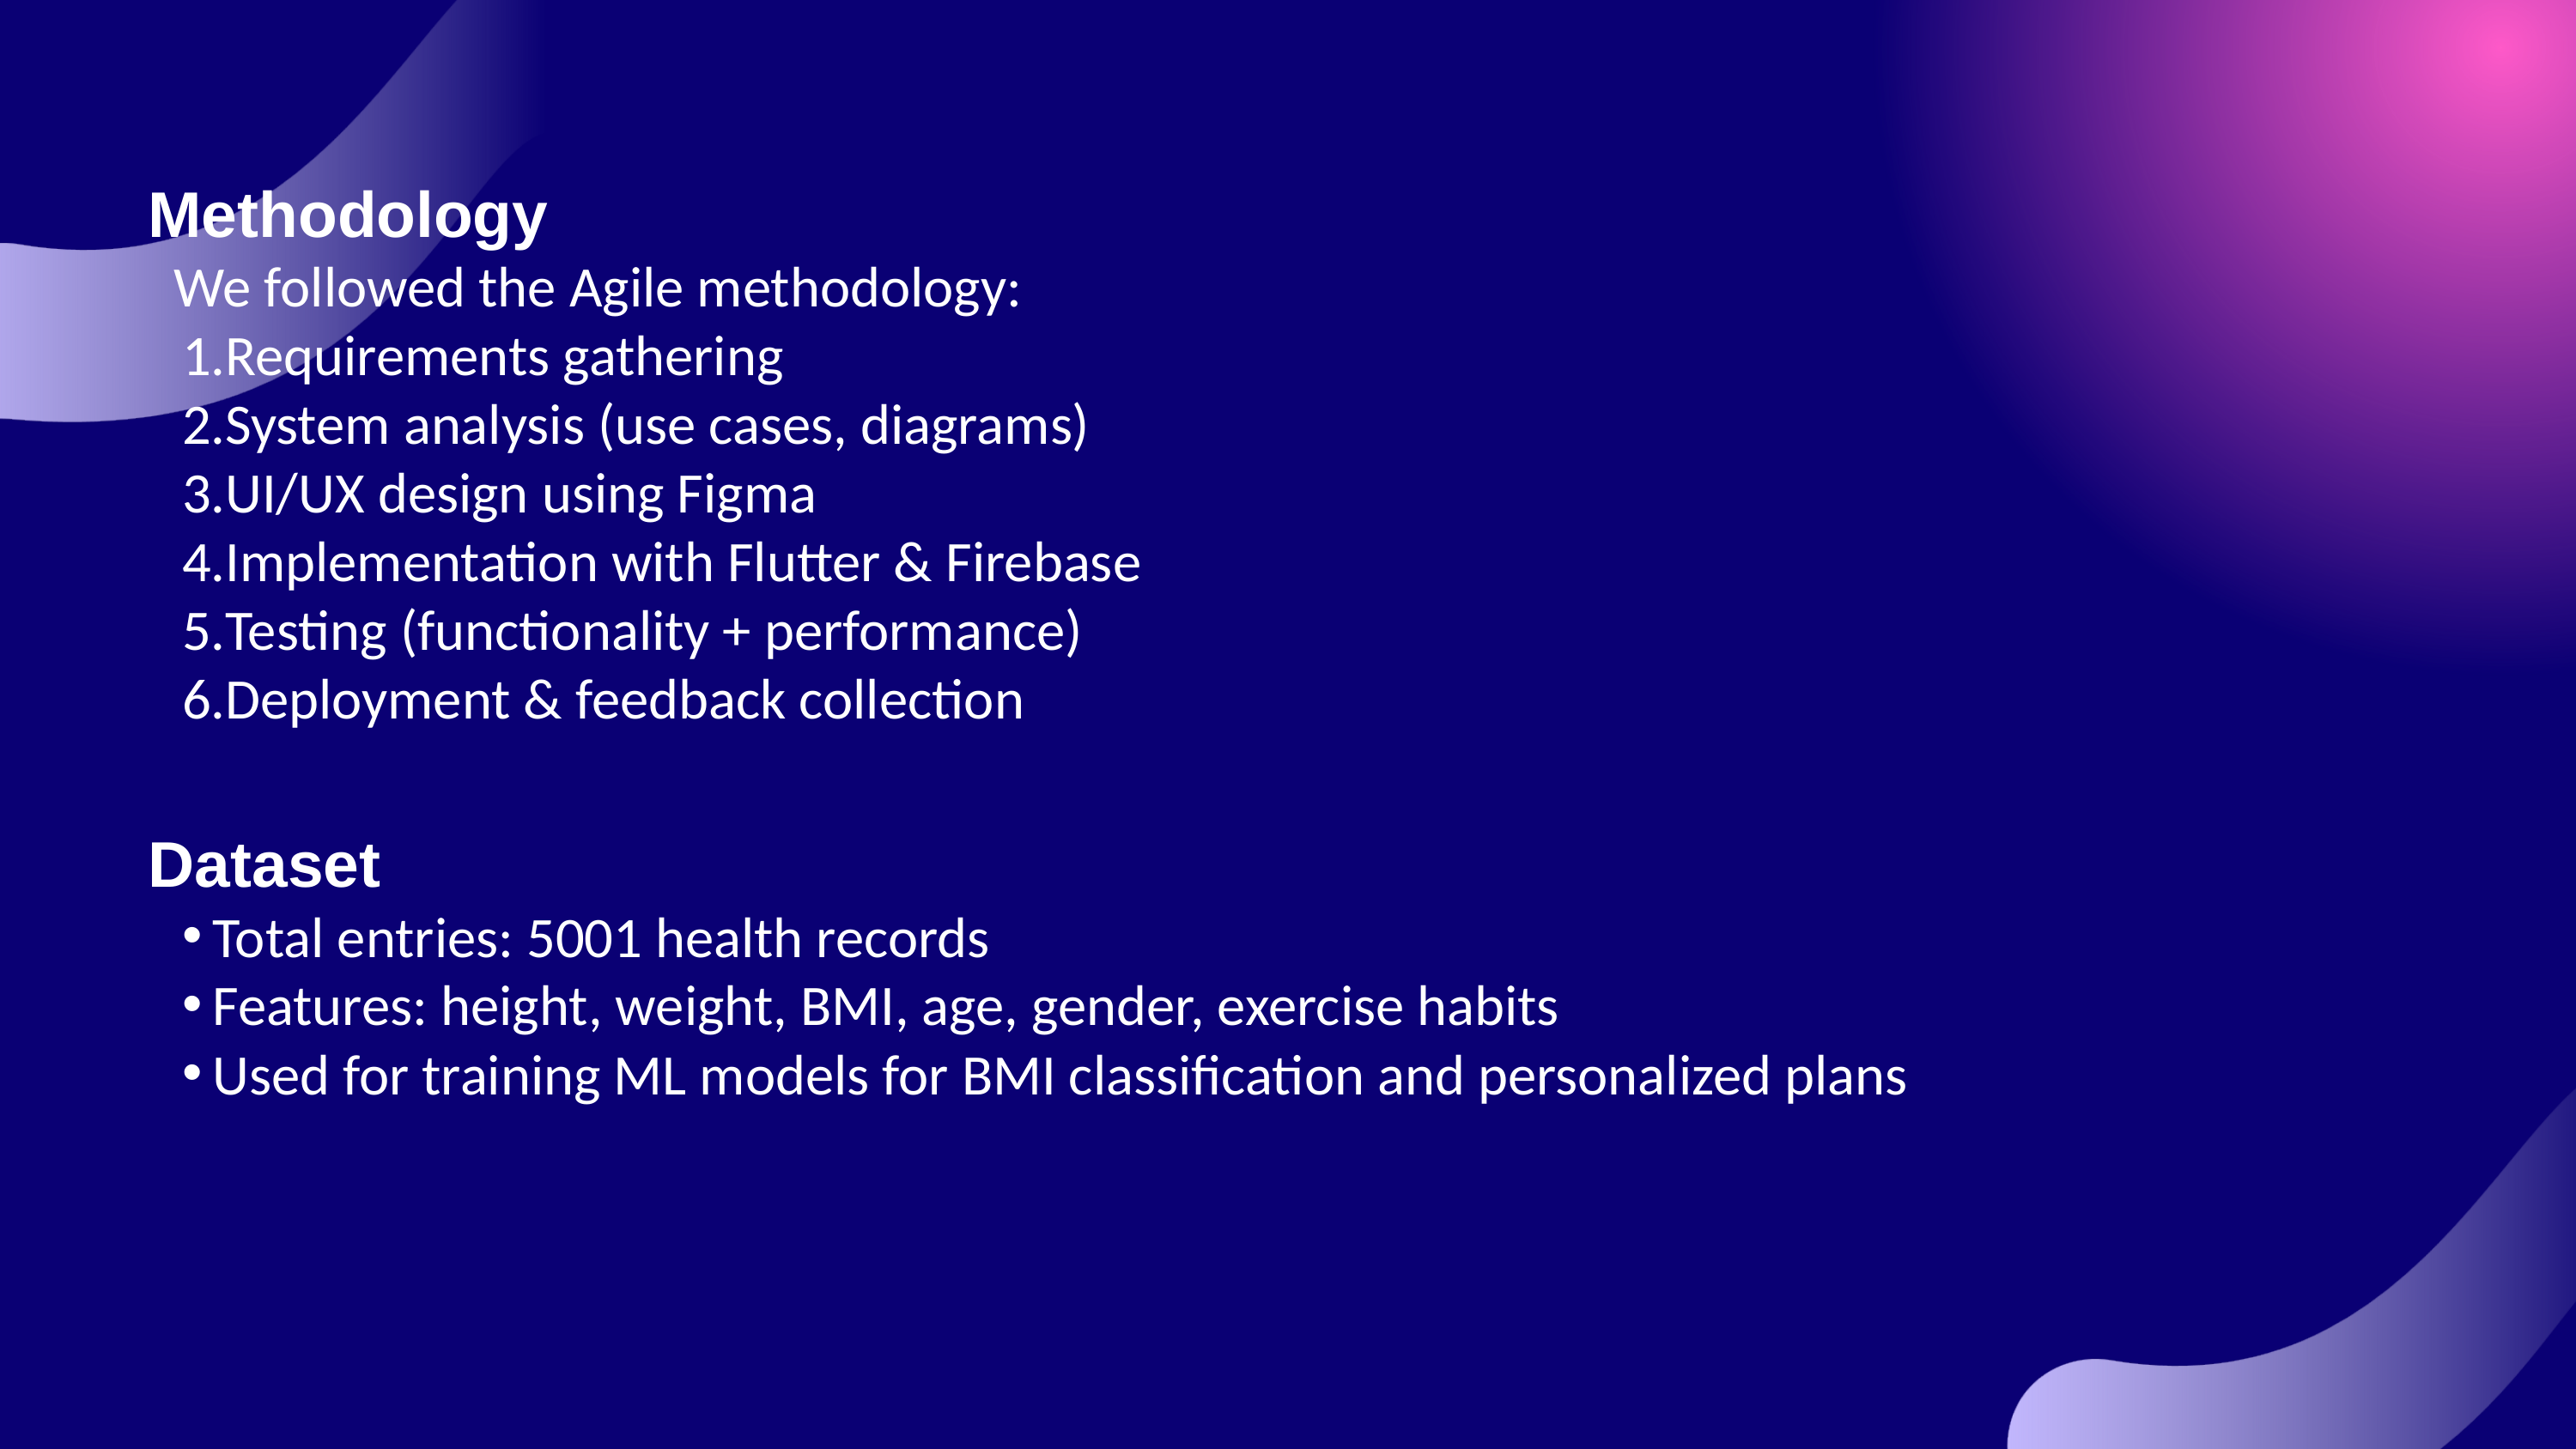

Methodology
  We followed the Agile methodology:
Requirements gathering
System analysis (use cases, diagrams)
UI/UX design using Figma
Implementation with Flutter & Firebase
Testing (functionality + performance)
Deployment & feedback collection
Dataset
Total entries: 5001 health records
Features: height, weight, BMI, age, gender, exercise habits
Used for training ML models for BMI classification and personalized plans